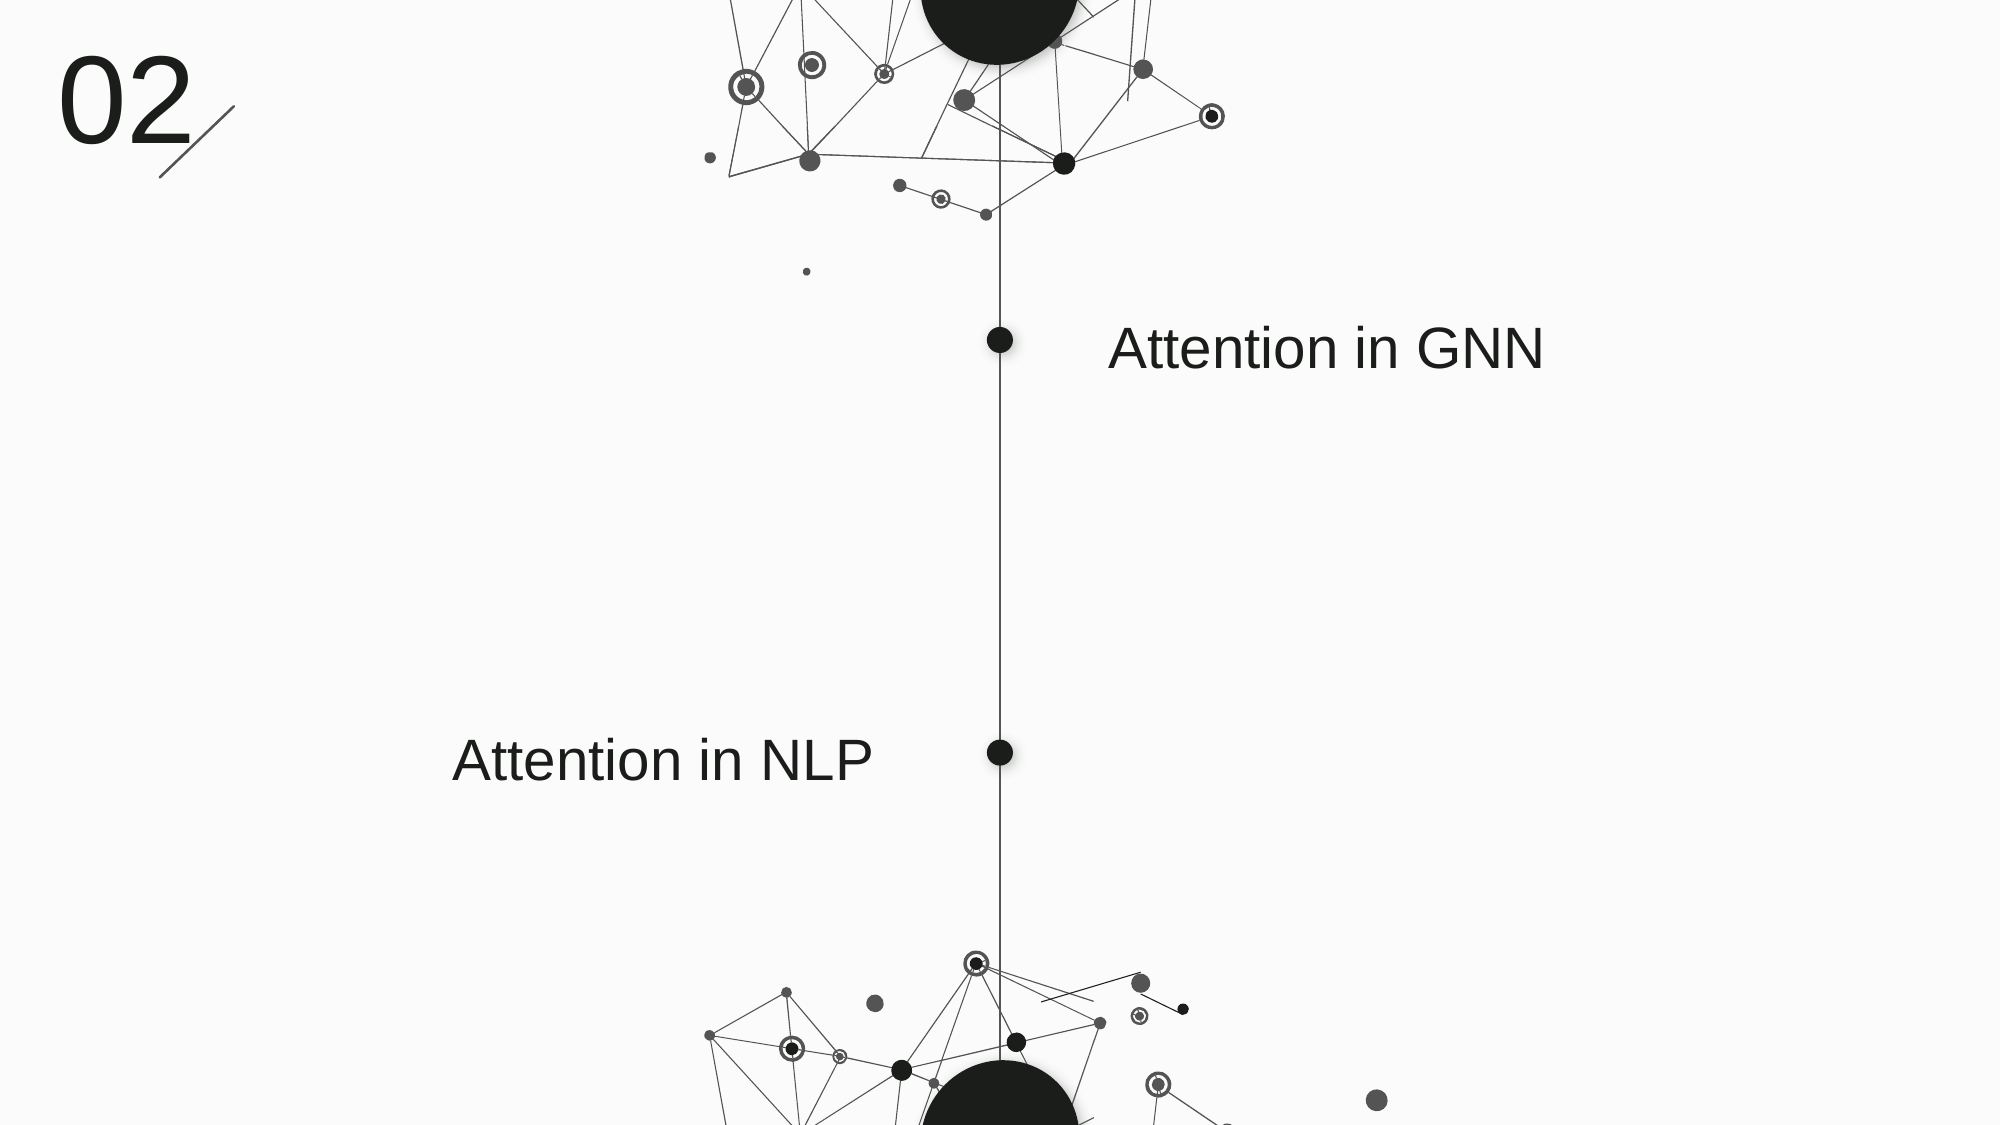

02
Attention in GNN

Attention in NLP